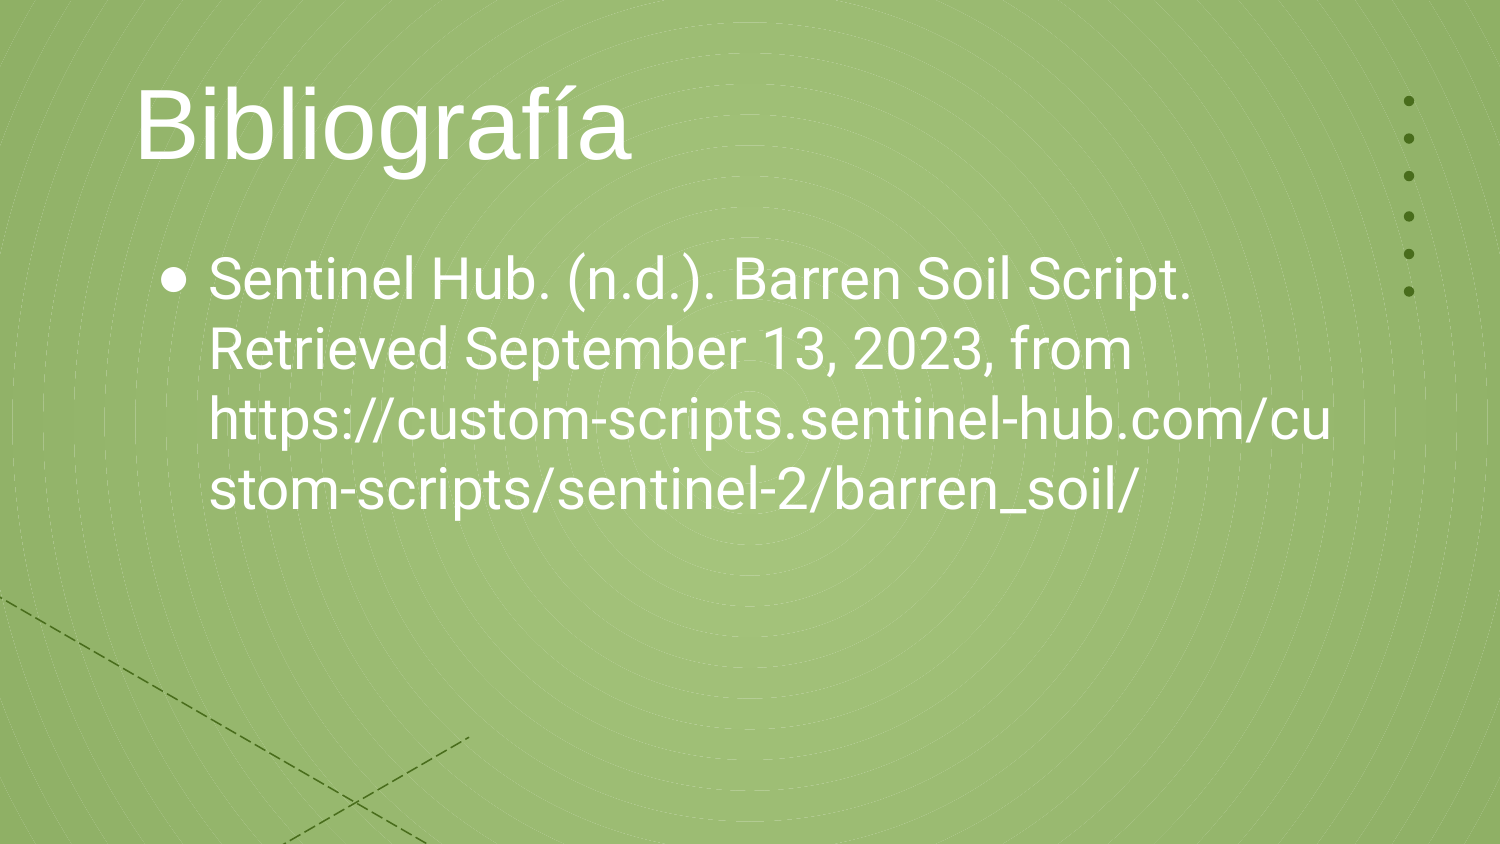

# Bibliografía
Sentinel Hub. (n.d.). Barren Soil Script. Retrieved September 13, 2023, from https://custom-scripts.sentinel-hub.com/custom-scripts/sentinel-2/barren_soil/